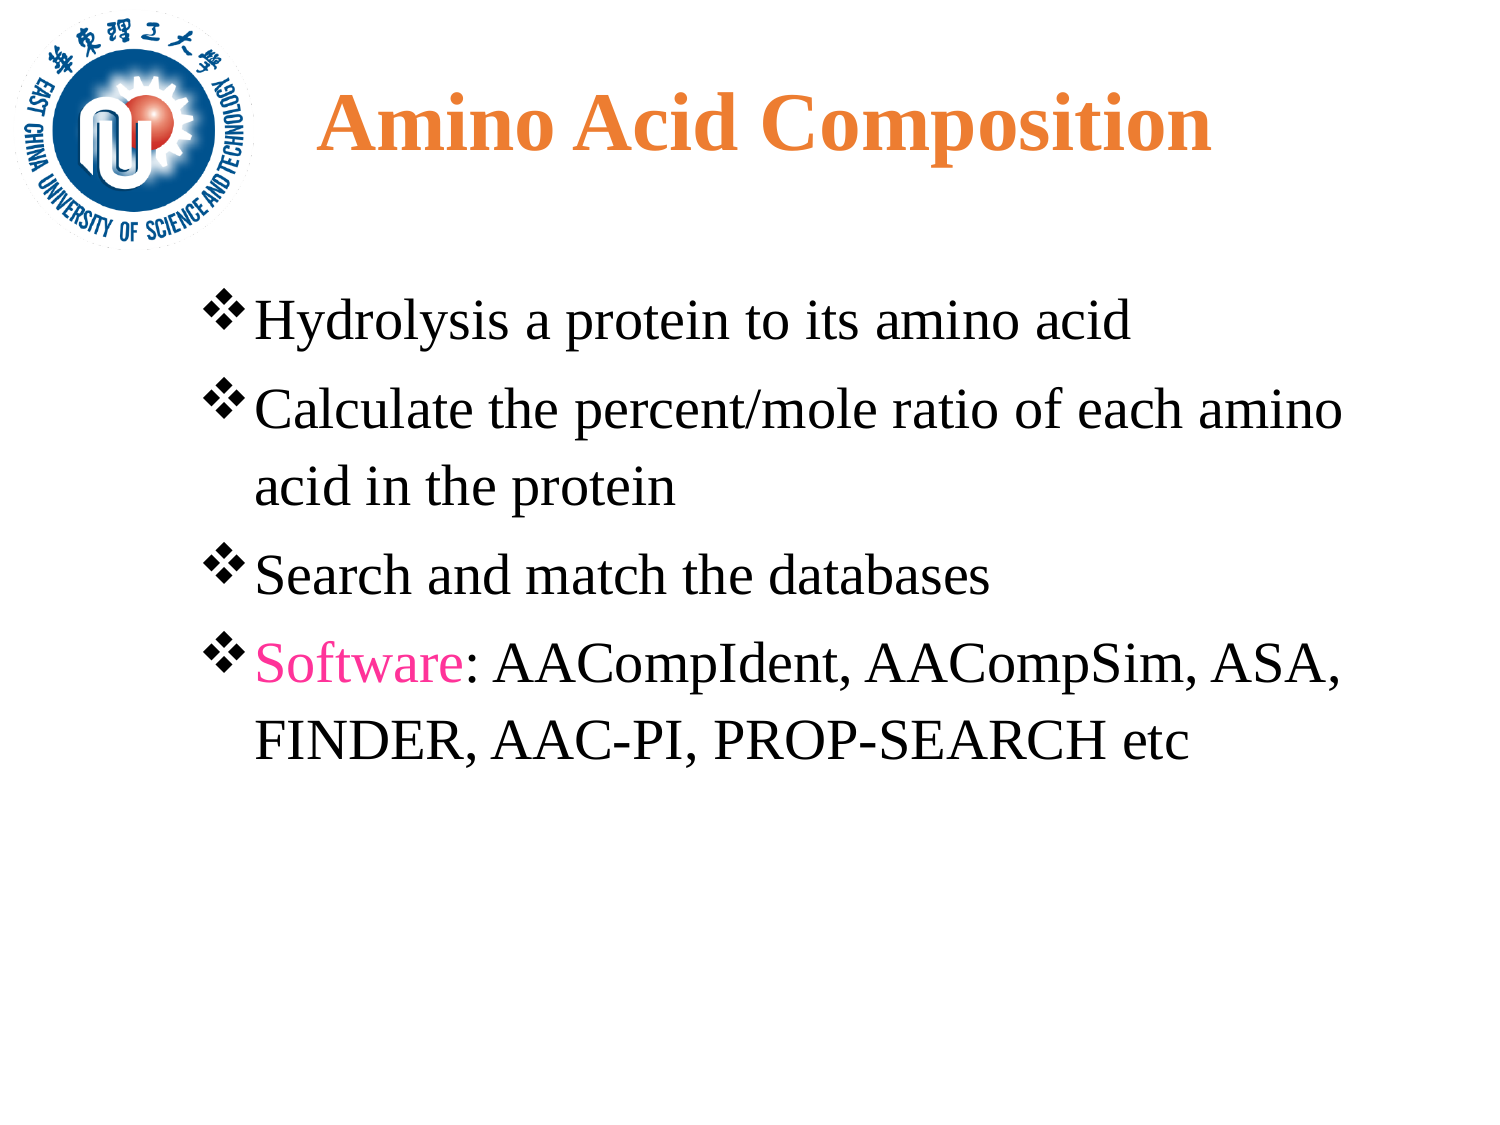

# Amino Acid Composition
Hydrolysis a protein to its amino acid
Calculate the percent/mole ratio of each amino acid in the protein
Search and match the databases
Software: AACompIdent, AACompSim, ASA, FINDER, AAC-PI, PROP-SEARCH etc